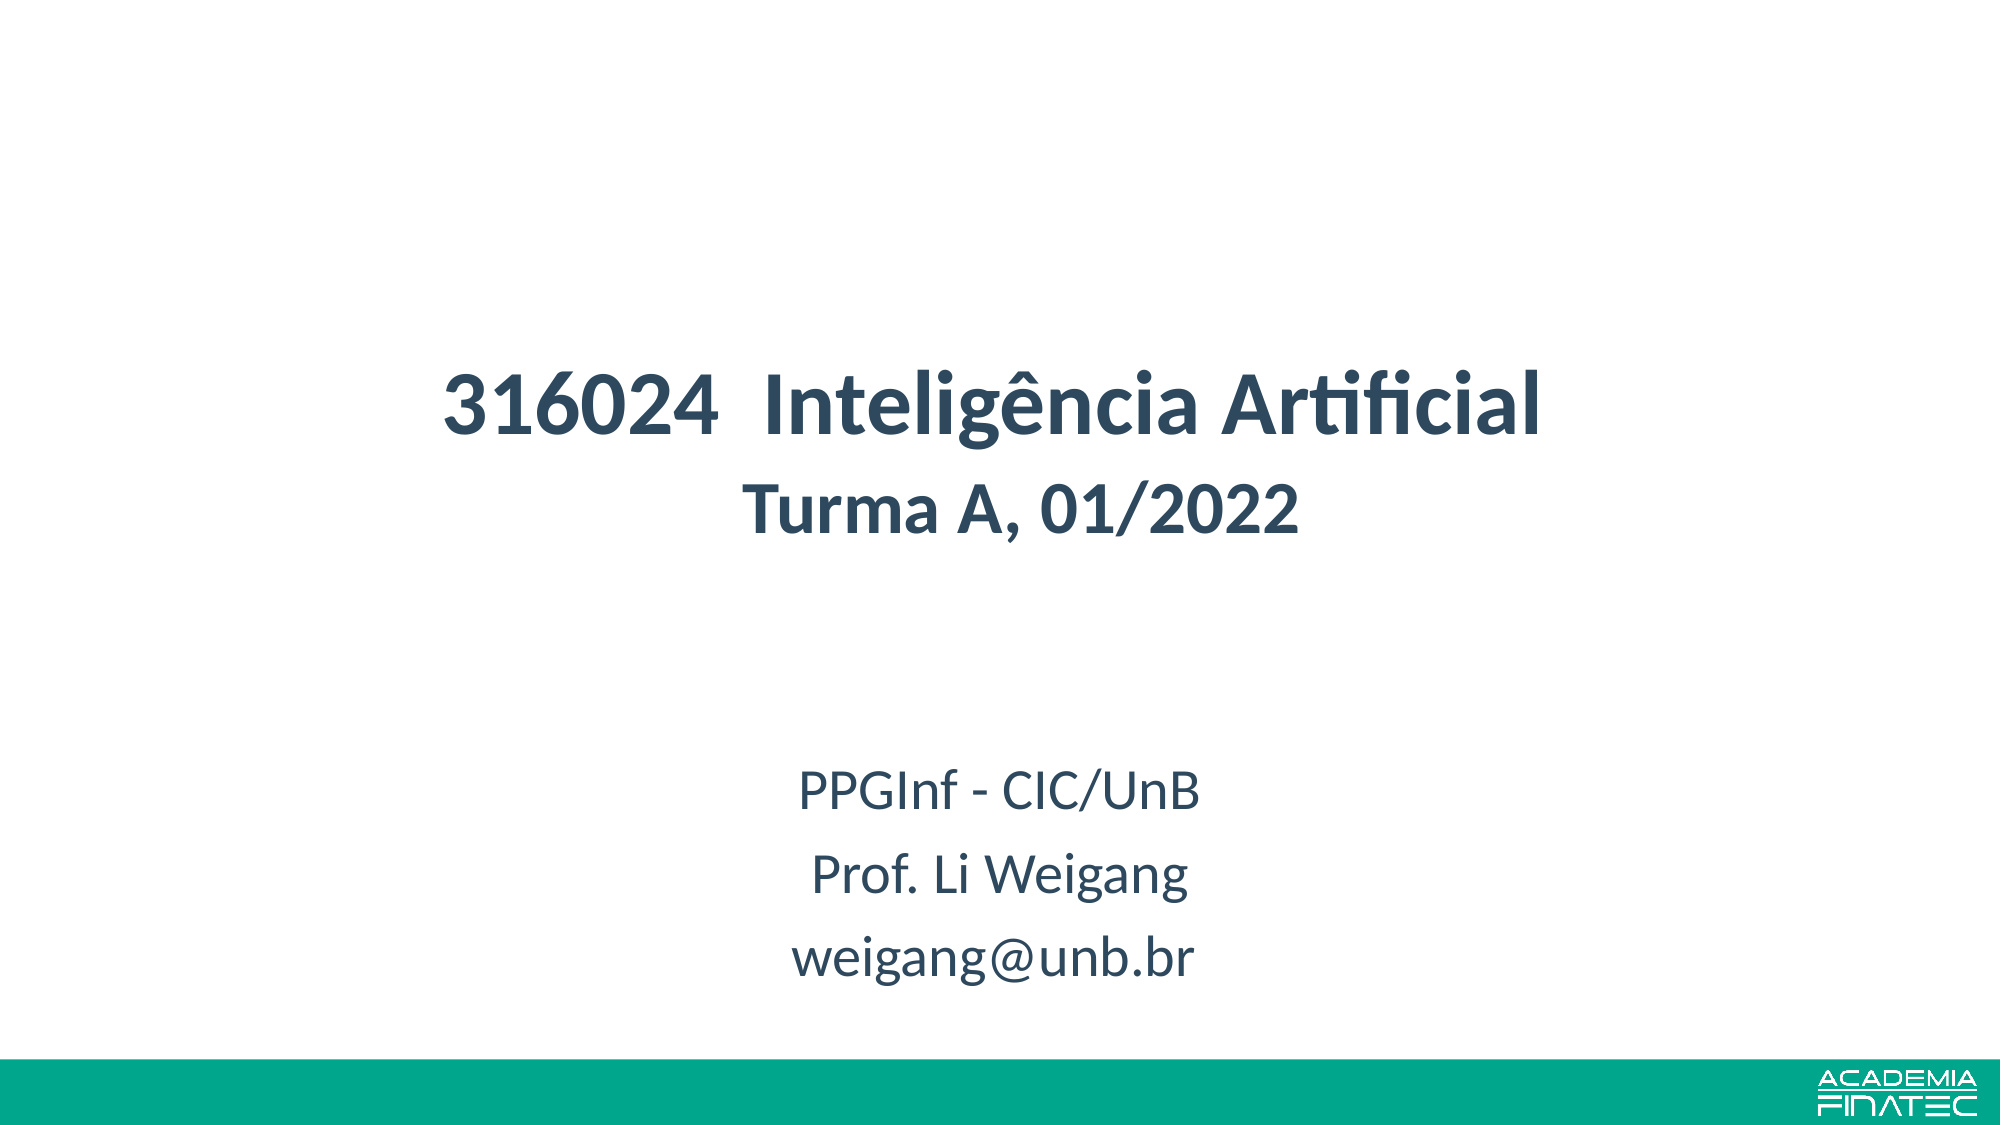

# 316024  Inteligência Artificial Turma A, 01/2022
PPGInf - CIC/UnB
Prof. Li Weigang
weigang@unb.br